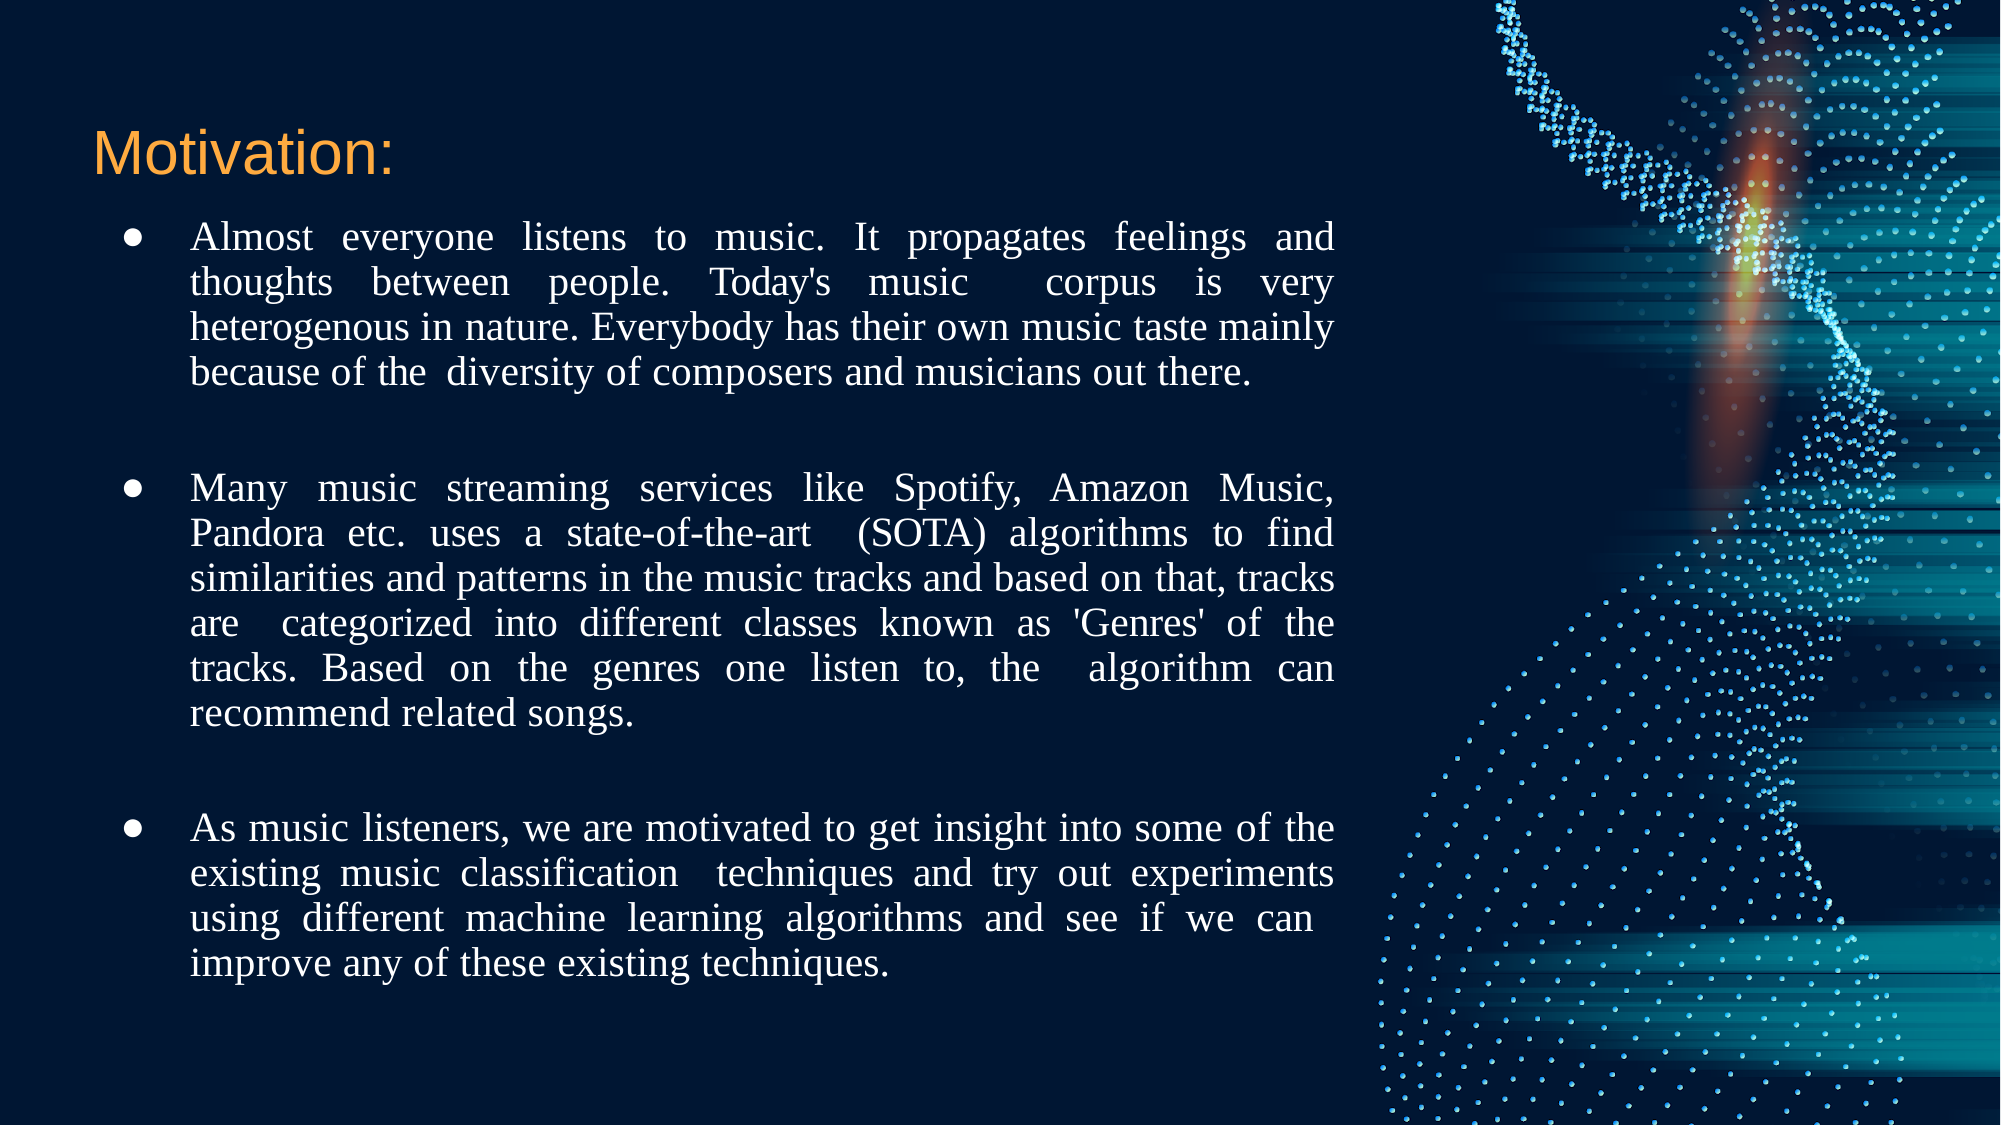

# Motivation:
Almost everyone listens to music. It propagates feelings and thoughts between people. Today's music  corpus is very heterogenous in nature. Everybody has their own music taste mainly because of the  diversity of composers and musicians out there.

Many music streaming services like Spotify, Amazon Music, Pandora etc. uses a state-of-the-art  (SOTA) algorithms to find similarities and patterns in the music tracks and based on that, tracks are  categorized into different classes known as 'Genres' of the tracks. Based on the genres one listen to, the  algorithm can recommend related songs.

As music listeners, we are motivated to get insight into some of the existing music classification  techniques and try out experiments using different machine learning algorithms and see if we can  improve any of these existing techniques.